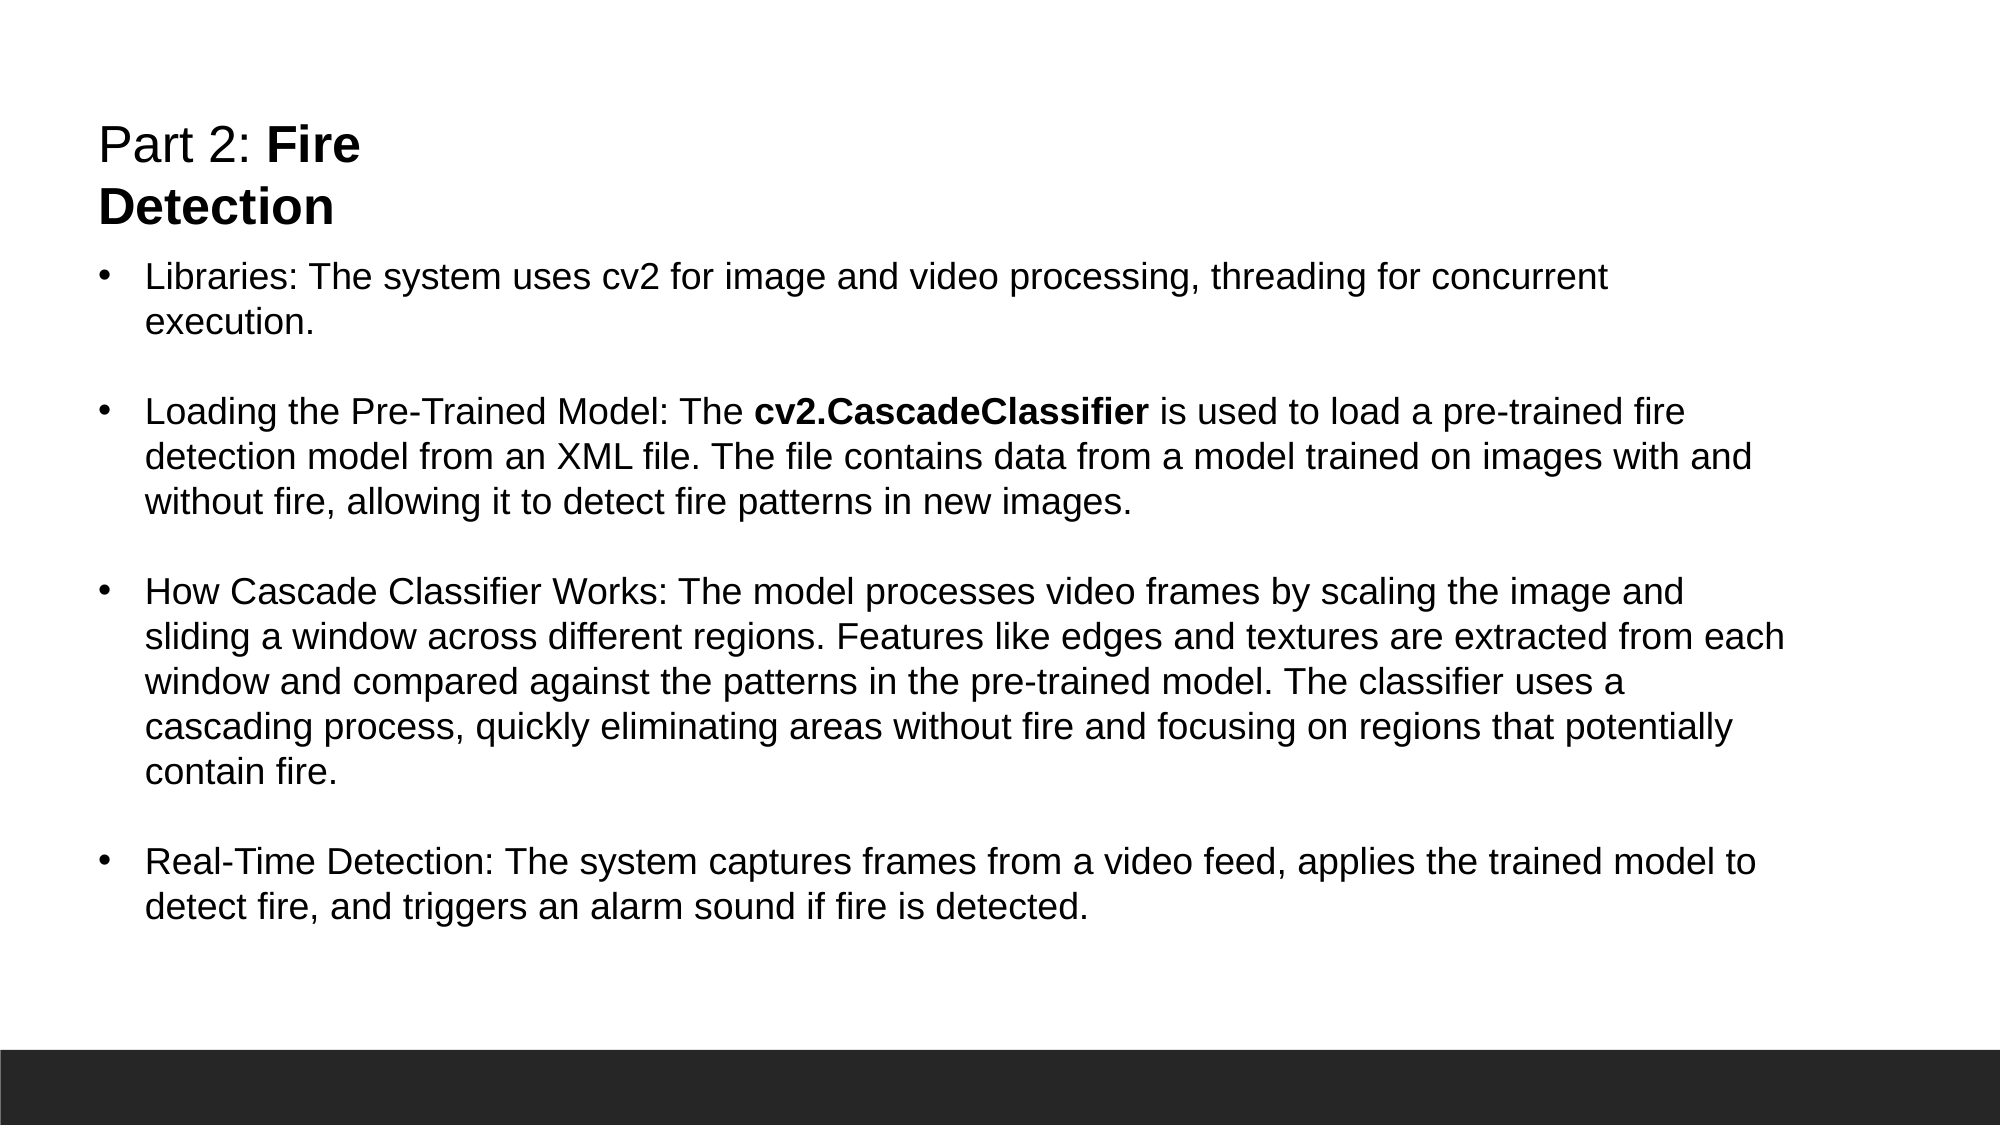

Part 2: Fire Detection

Libraries: The system uses cv2 for image and video processing, threading for concurrent execution.

Loading the Pre-Trained Model: The cv2.CascadeClassifier is used to load a pre-trained fire detection model from an XML file. The file contains data from a model trained on images with and without fire, allowing it to detect fire patterns in new images.

How Cascade Classifier Works: The model processes video frames by scaling the image and sliding a window across different regions. Features like edges and textures are extracted from each window and compared against the patterns in the pre-trained model. The classifier uses a cascading process, quickly eliminating areas without fire and focusing on regions that potentially contain fire.

Real-Time Detection: The system captures frames from a video feed, applies the trained model to detect fire, and triggers an alarm sound if fire is detected.